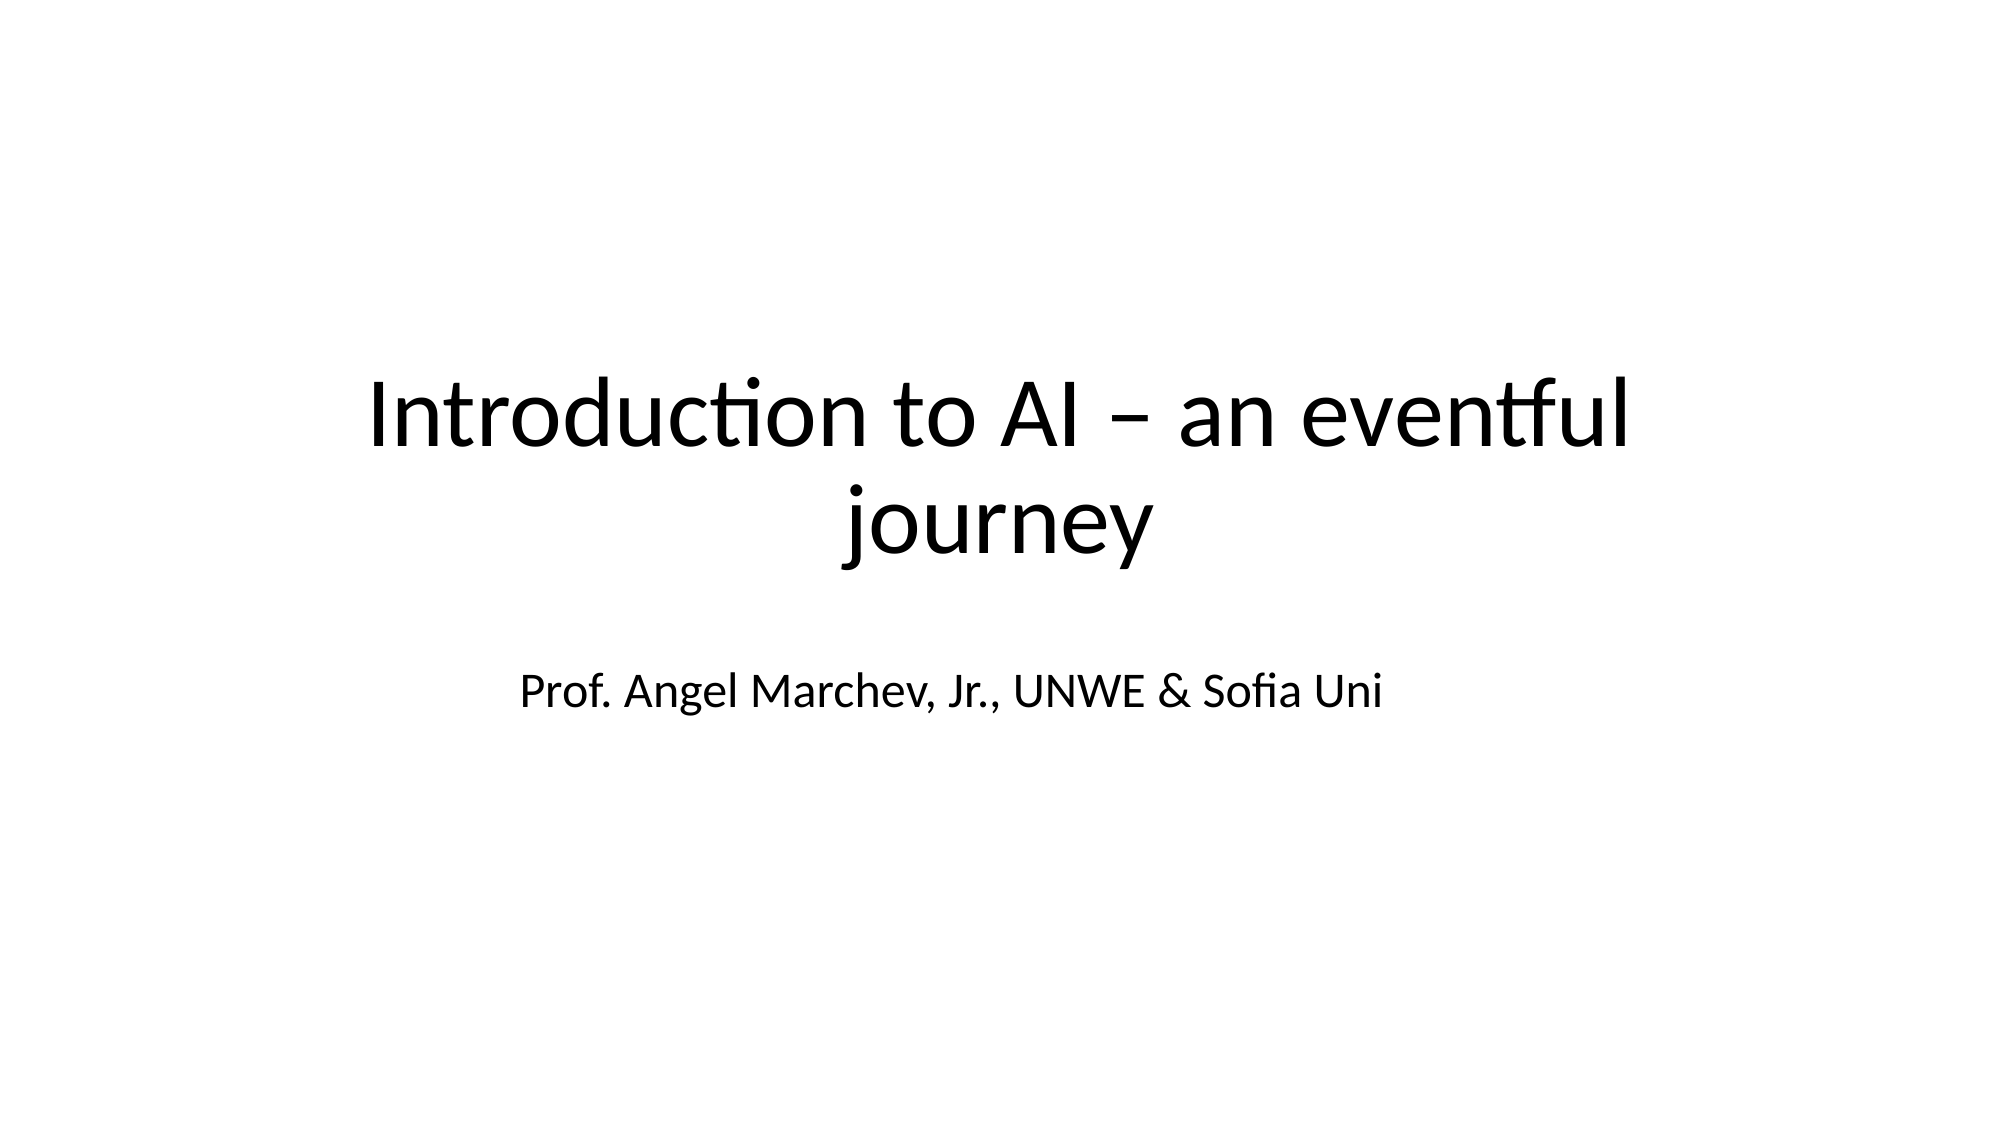

# Introduction to AI – an eventful journey
Prof. Angel Marchev, Jr., UNWE & Sofia Uni